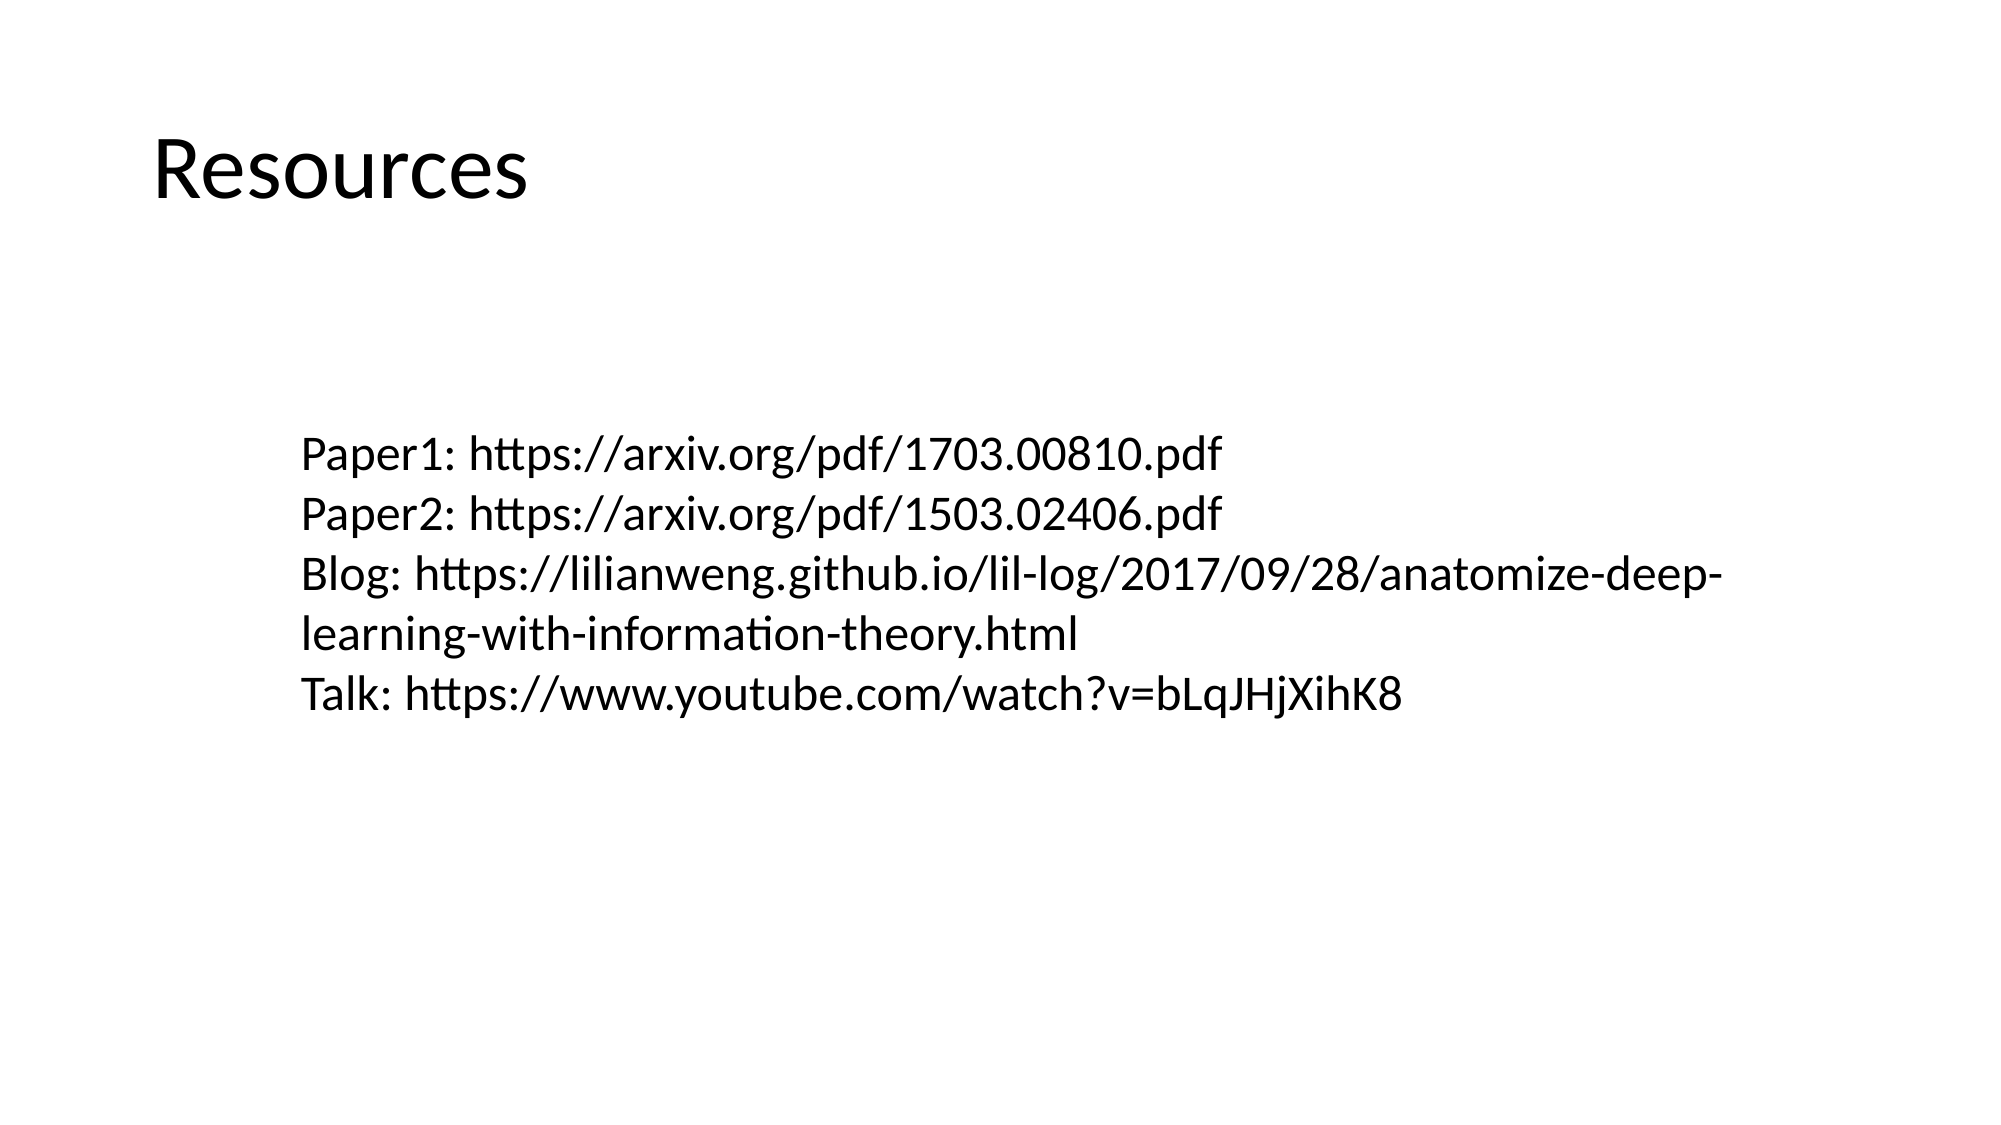

# Resources
Paper1: https://arxiv.org/pdf/1703.00810.pdf
Paper2: https://arxiv.org/pdf/1503.02406.pdf
Blog: https://lilianweng.github.io/lil-log/2017/09/28/anatomize-deep-learning-with-information-theory.html
Talk: https://www.youtube.com/watch?v=bLqJHjXihK8